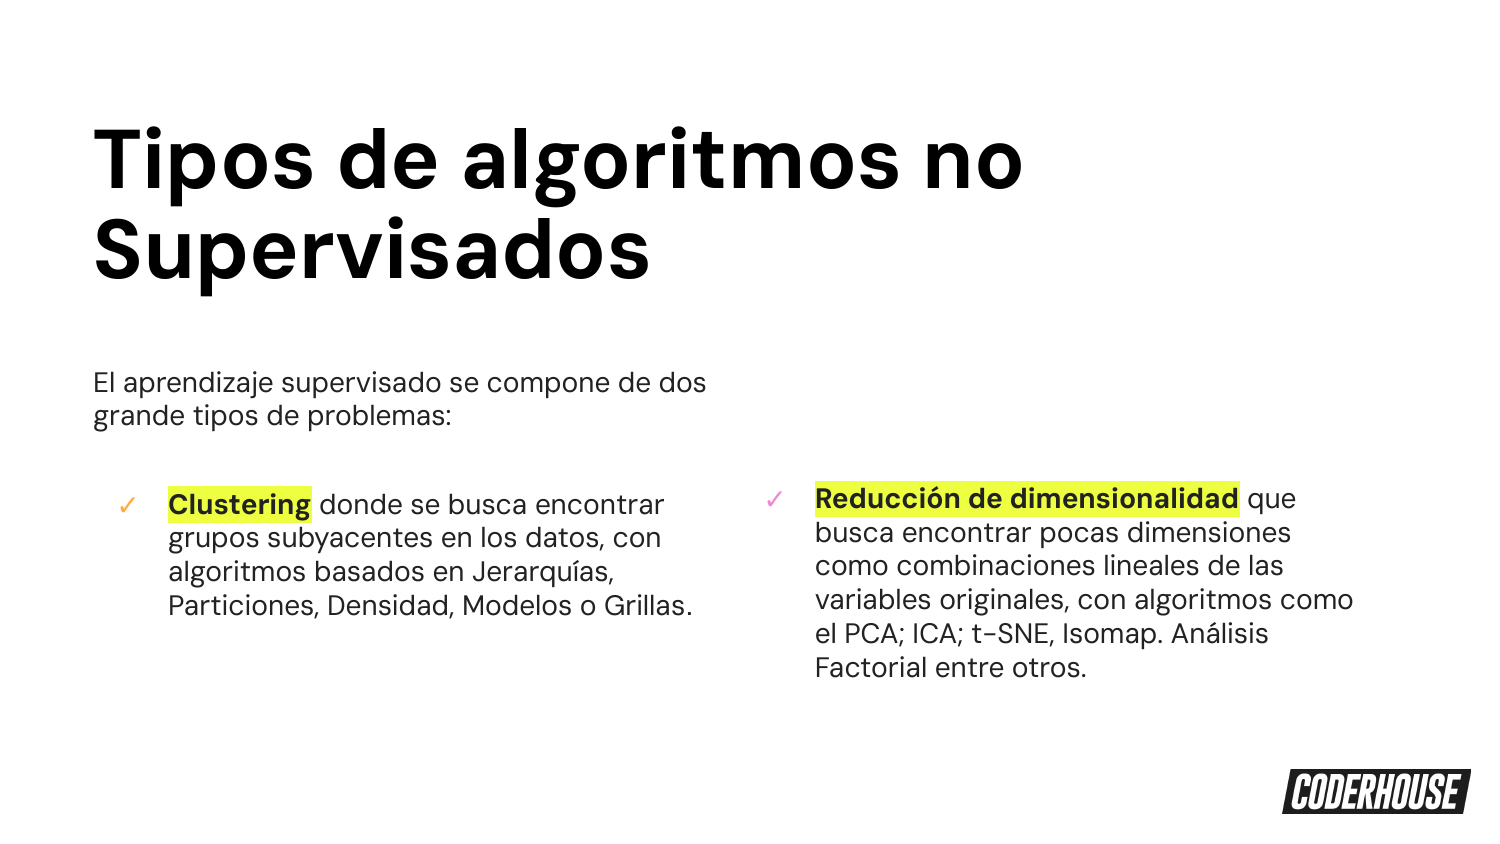

Tipos de algoritmos no Supervisados
El aprendizaje supervisado se compone de dos grande tipos de problemas:

Clustering donde se busca encontrar grupos subyacentes en los datos, con algoritmos basados en Jerarquías, Particiones, Densidad, Modelos o Grillas.

Reducción de dimensionalidad que busca encontrar pocas dimensiones como combinaciones lineales de las variables originales, con algoritmos como el PCA; ICA; t-SNE, Isomap. Análisis Factorial entre otros.